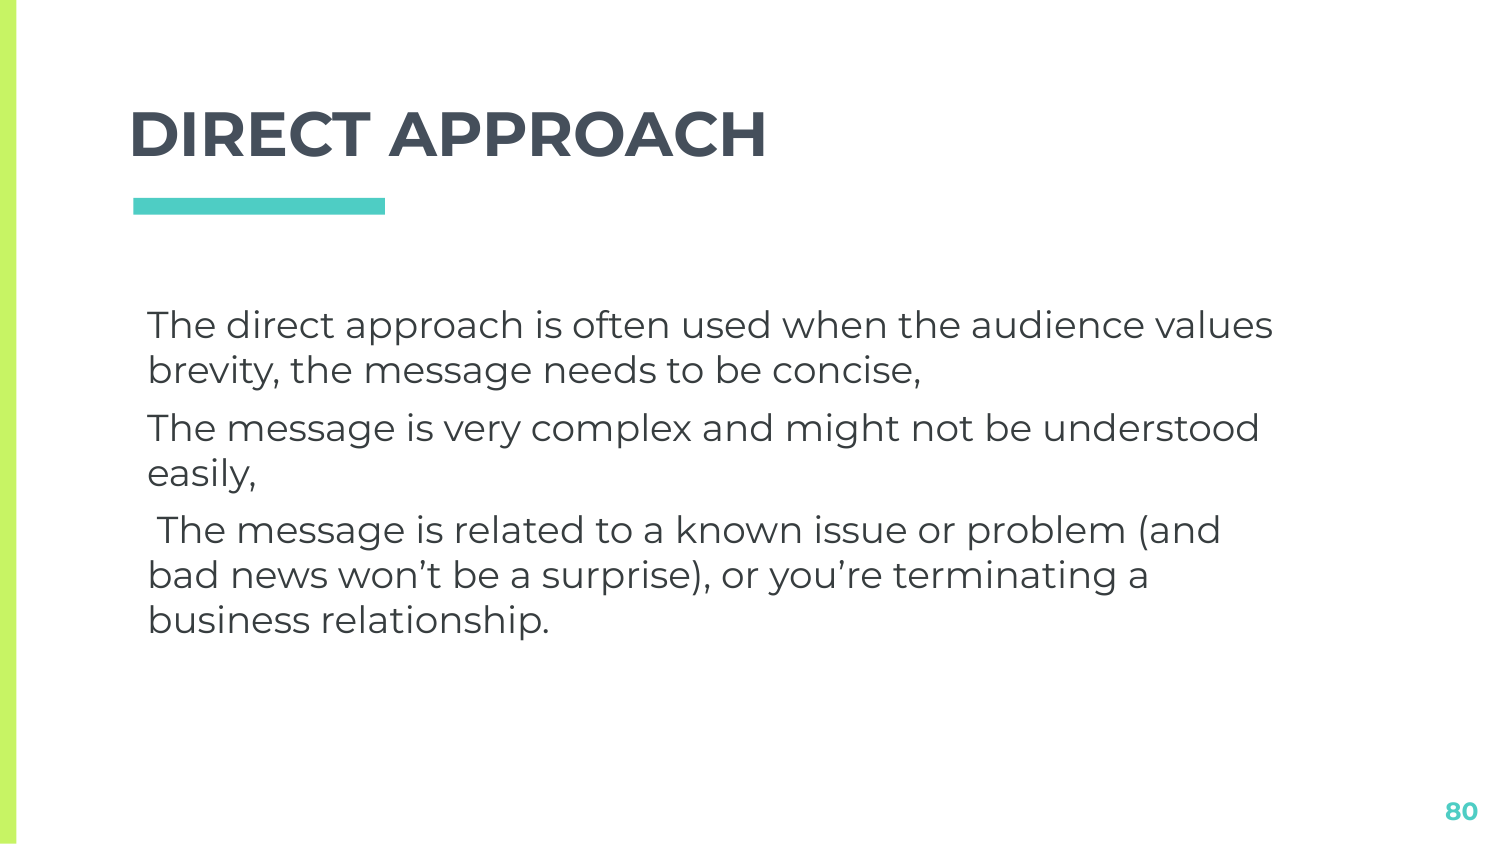

# DIRECT APPROACH

The direct approach is often used when the audience values brevity, the message needs to be concise,
The message is very complex and might not be understood easily,
 The message is related to a known issue or problem (and bad news won’t be a surprise), or you’re terminating a business relationship.

80